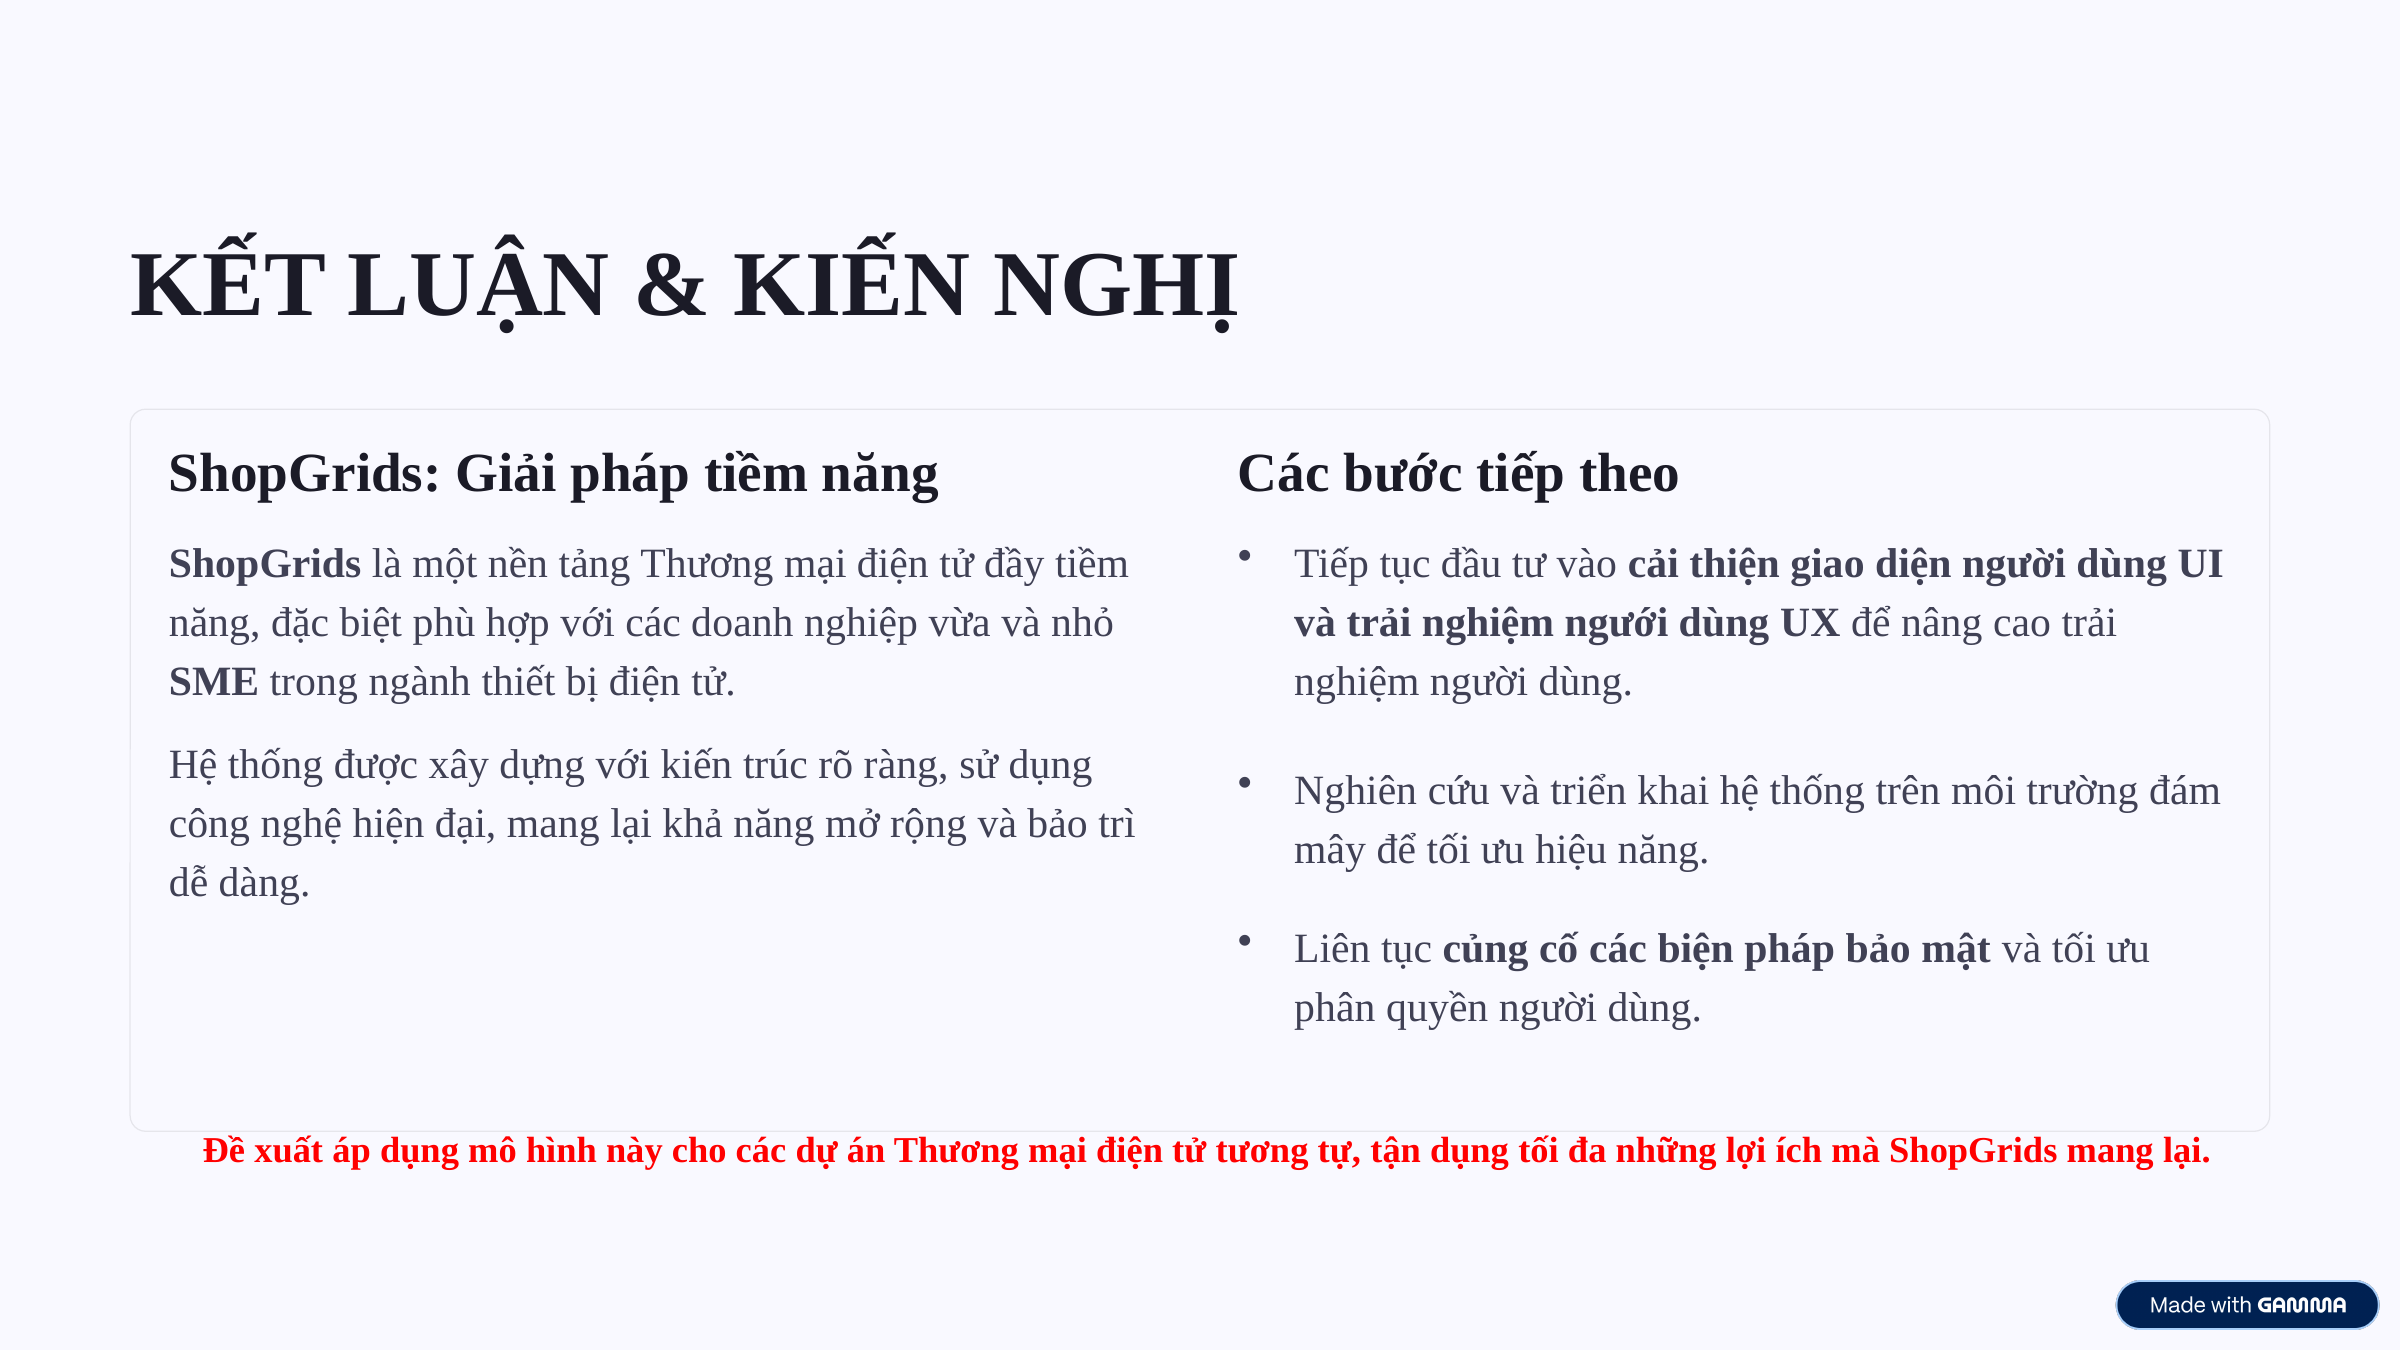

KẾT LUẬN & KIẾN NGHỊ

ShopGrids: Giải pháp tiềm năng
Các bước tiếp theo

ShopGrids là một nền tảng Thương mại điện tử đầy tiềm năng, đặc biệt phù hợp với các doanh nghiệp vừa và nhỏ SME trong ngành thiết bị điện tử.
Tiếp tục đầu tư vào cải thiện giao diện người dùng UI và trải nghiệm ngưới dùng UX để nâng cao trải nghiệm người dùng.
Hệ thống được xây dựng với kiến trúc rõ ràng, sử dụng công nghệ hiện đại, mang lại khả năng mở rộng và bảo trì dễ dàng.
Nghiên cứu và triển khai hệ thống trên môi trường đám mây để tối ưu hiệu năng.
Liên tục củng cố các biện pháp bảo mật và tối ưu phân quyền người dùng.
Đề xuất áp dụng mô hình này cho các dự án Thương mại điện tử tương tự, tận dụng tối đa những lợi ích mà ShopGrids mang lại.